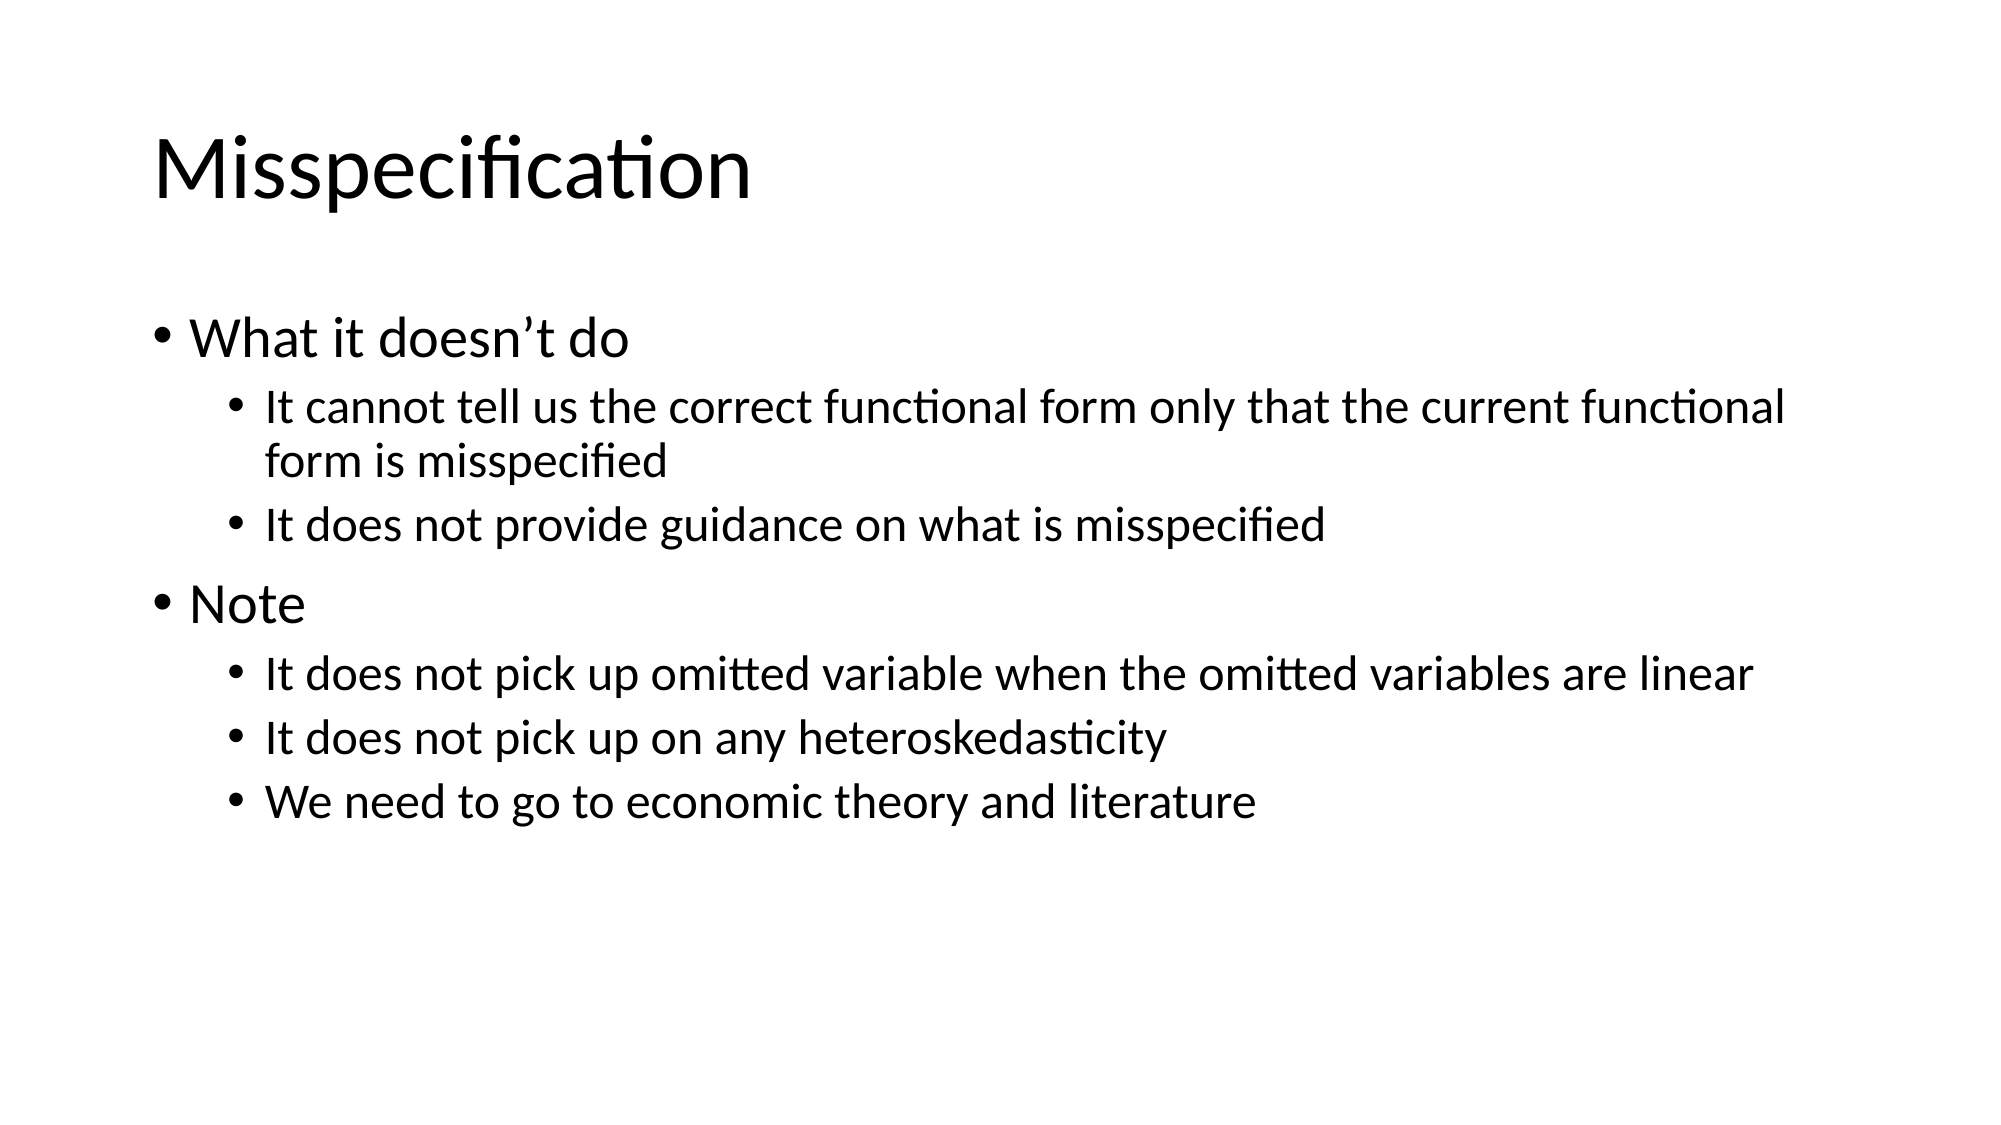

# Misspecification
What it doesn’t do
It cannot tell us the correct functional form only that the current functional form is misspecified
It does not provide guidance on what is misspecified
Note
It does not pick up omitted variable when the omitted variables are linear
It does not pick up on any heteroskedasticity
We need to go to economic theory and literature